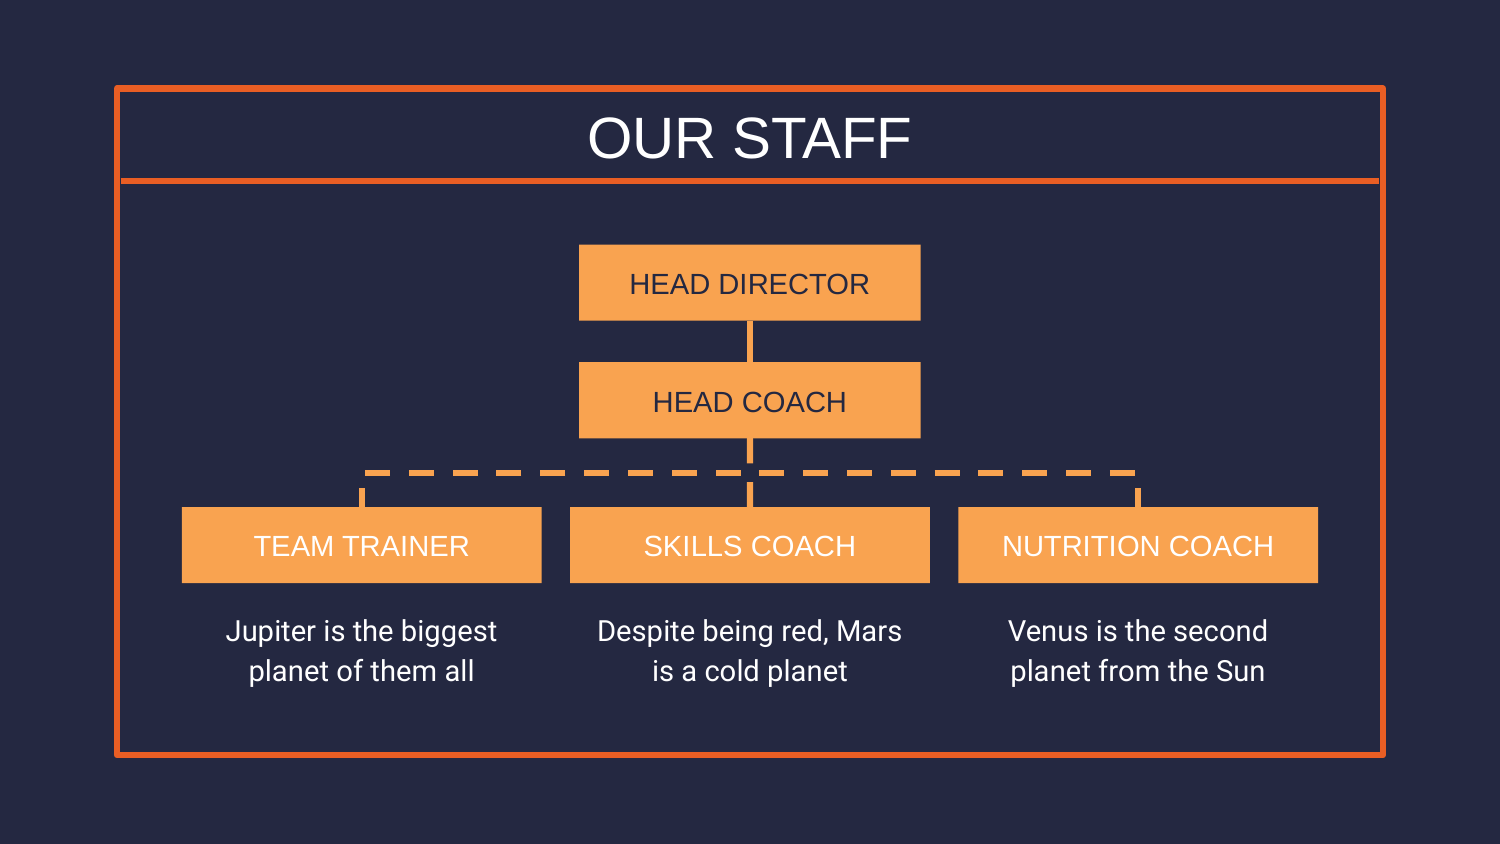

# OUR STAFF
HEAD DIRECTOR
HEAD COACH
TEAM TRAINER
SKILLS COACH
NUTRITION COACH
Jupiter is the biggest planet of them all
Despite being red, Mars is a cold planet
Venus is the second planet from the Sun